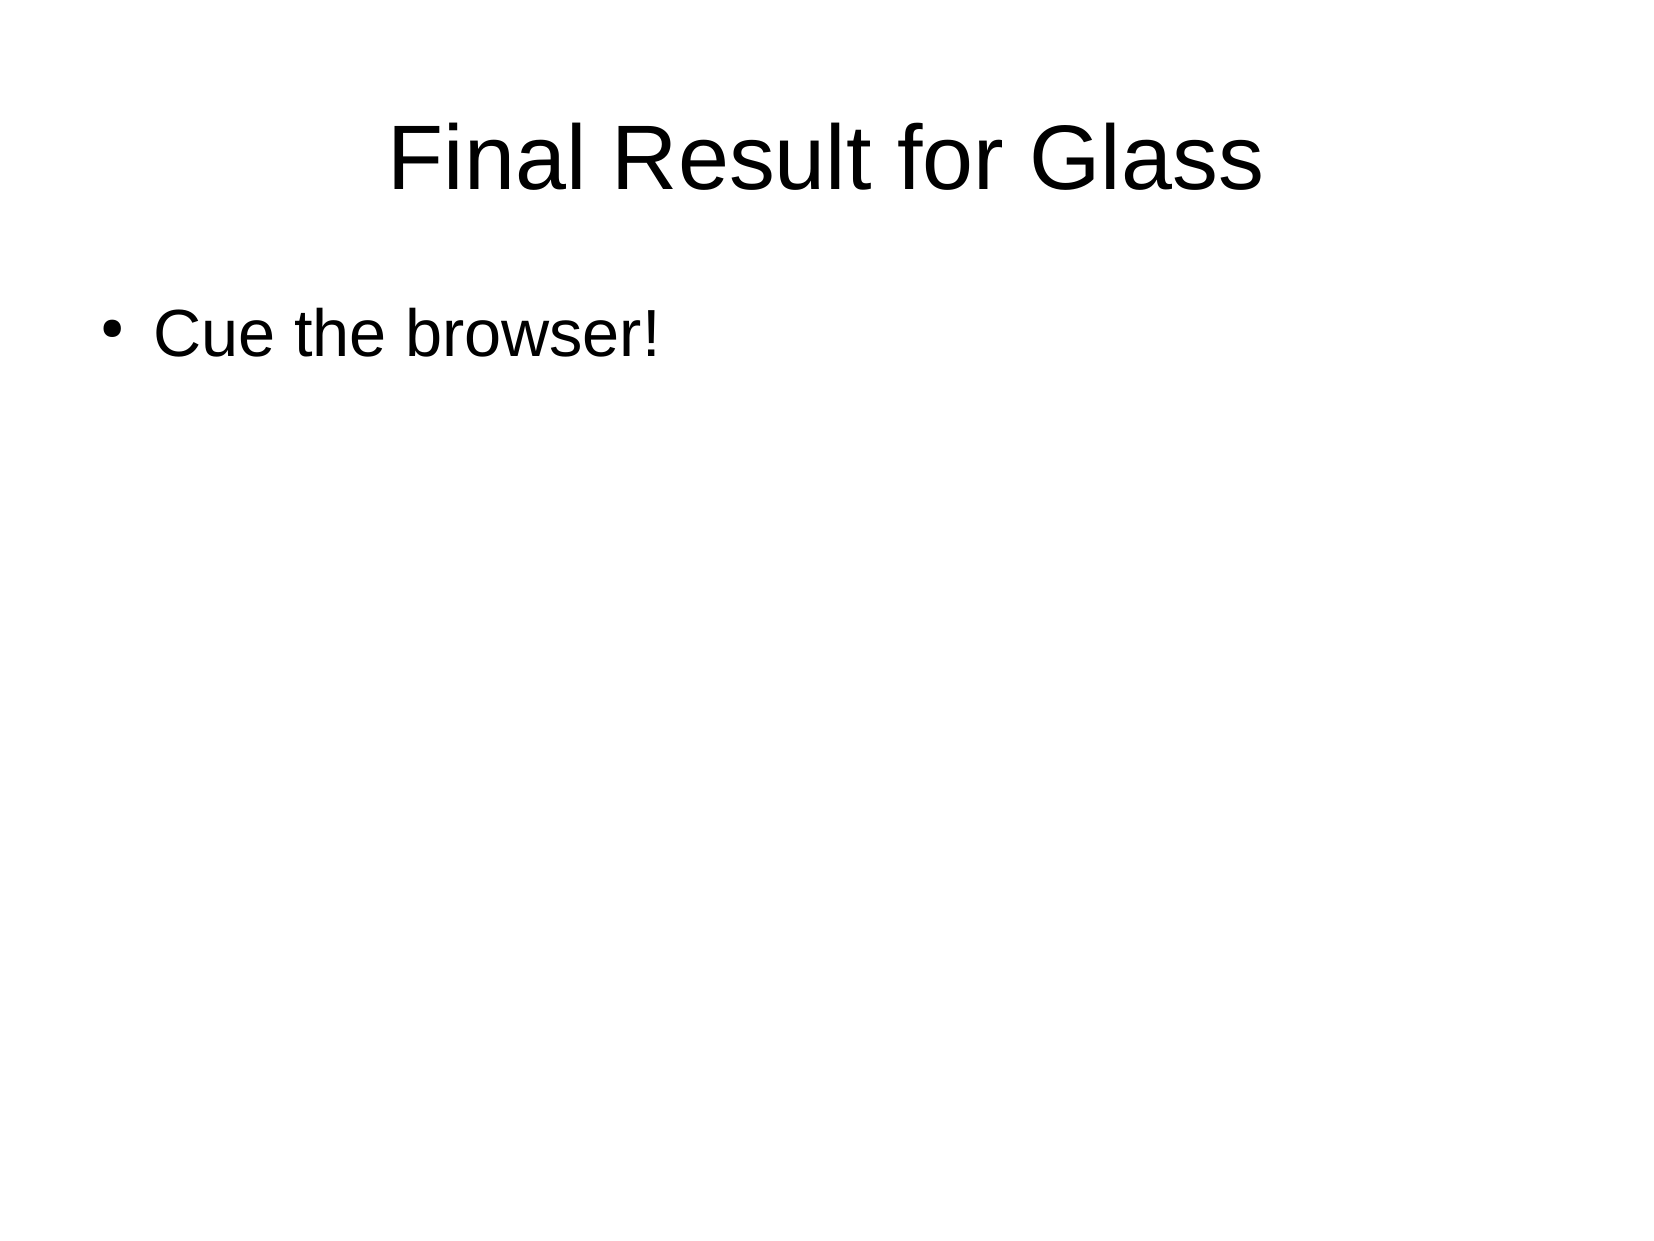

Final Result for Glass
Cue the browser!